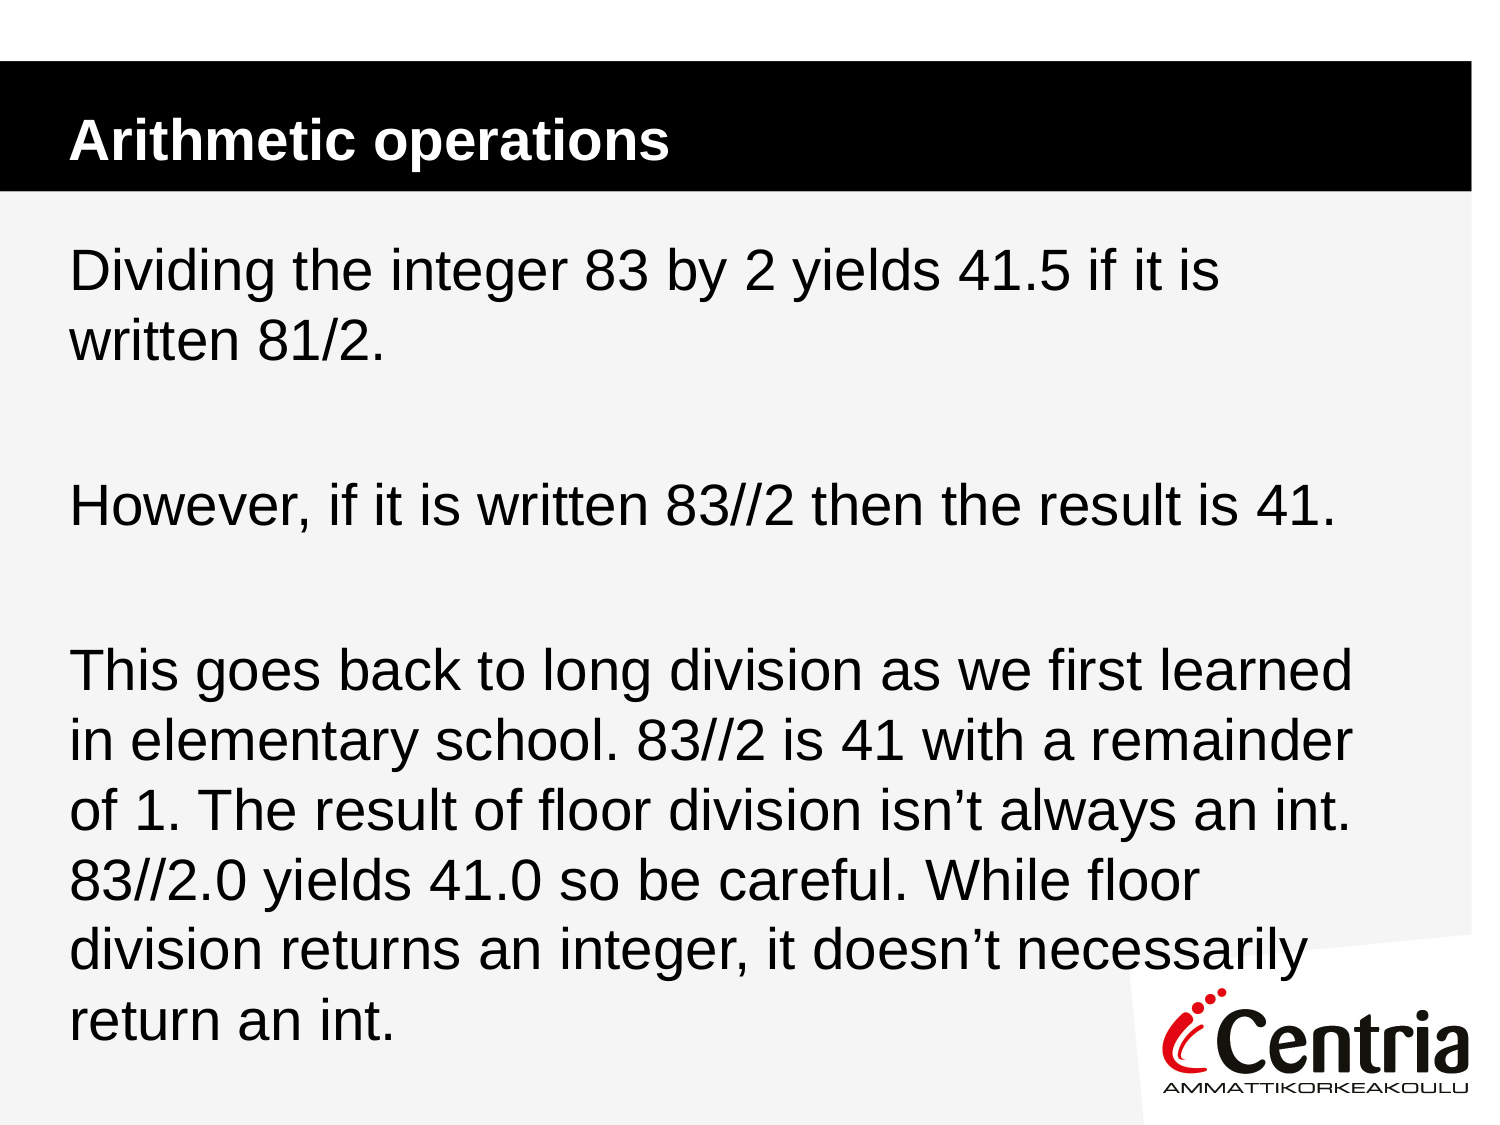

Arithmetic operations
#
Dividing the integer 83 by 2 yields 41.5 if it is written 81/2.

However, if it is written 83//2 then the result is 41.

This goes back to long division as we first learned in elementary school. 83//2 is 41 with a remainder of 1. The result of floor division isn’t always an int. 83//2.0 yields 41.0 so be careful. While floor division returns an integer, it doesn’t necessarily return an int.